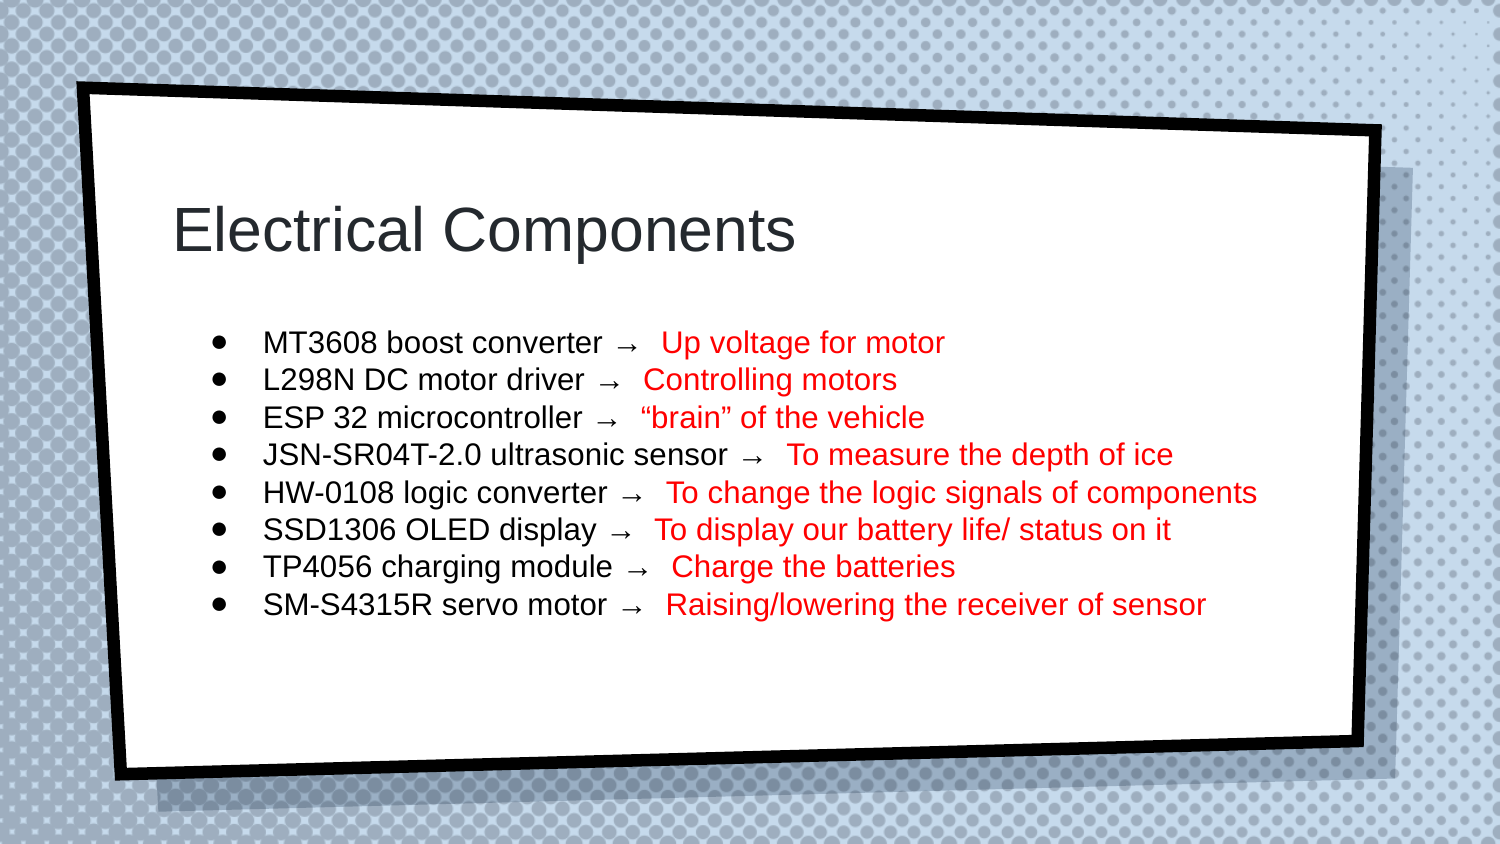

# Electrical Components
MT3608 boost converter →  Up voltage for motor
L298N DC motor driver →  Controlling motors
ESP 32 microcontroller →  “brain” of the vehicle
JSN-SR04T-2.0 ultrasonic sensor →  To measure the depth of ice
HW-0108 logic converter →  To change the logic signals of components
SSD1306 OLED display →  To display our battery life/ status on it
TP4056 charging module →  Charge the batteries
SM-S4315R servo motor →  Raising/lowering the receiver of sensor